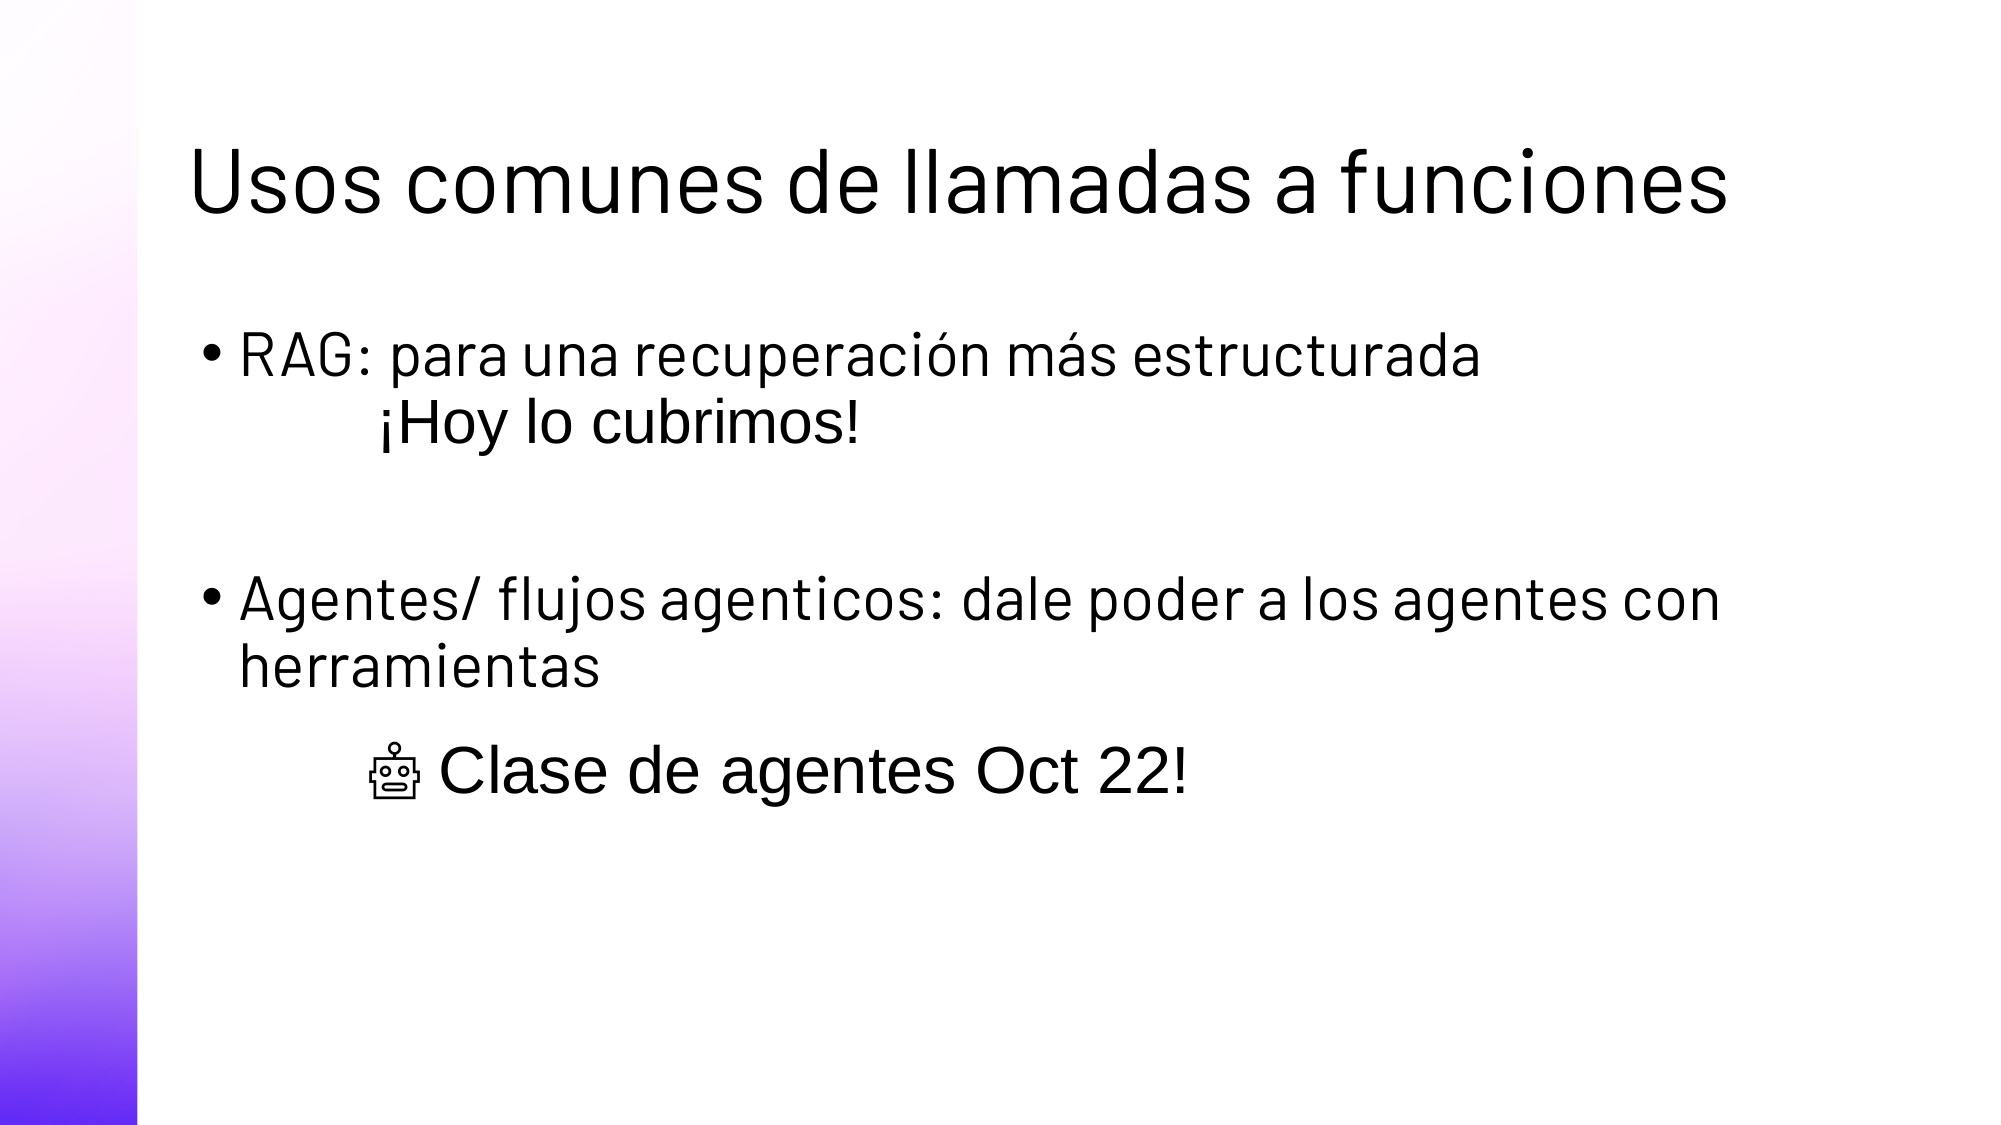

# Usos comunes de llamadas a funciones
RAG: para una recuperación más estructurada
        ¡Hoy lo cubrimos!

Agentes/ flujos agenticos: dale poder a los agentes con herramientas
	 🤖 Clase de agentes Oct 22!